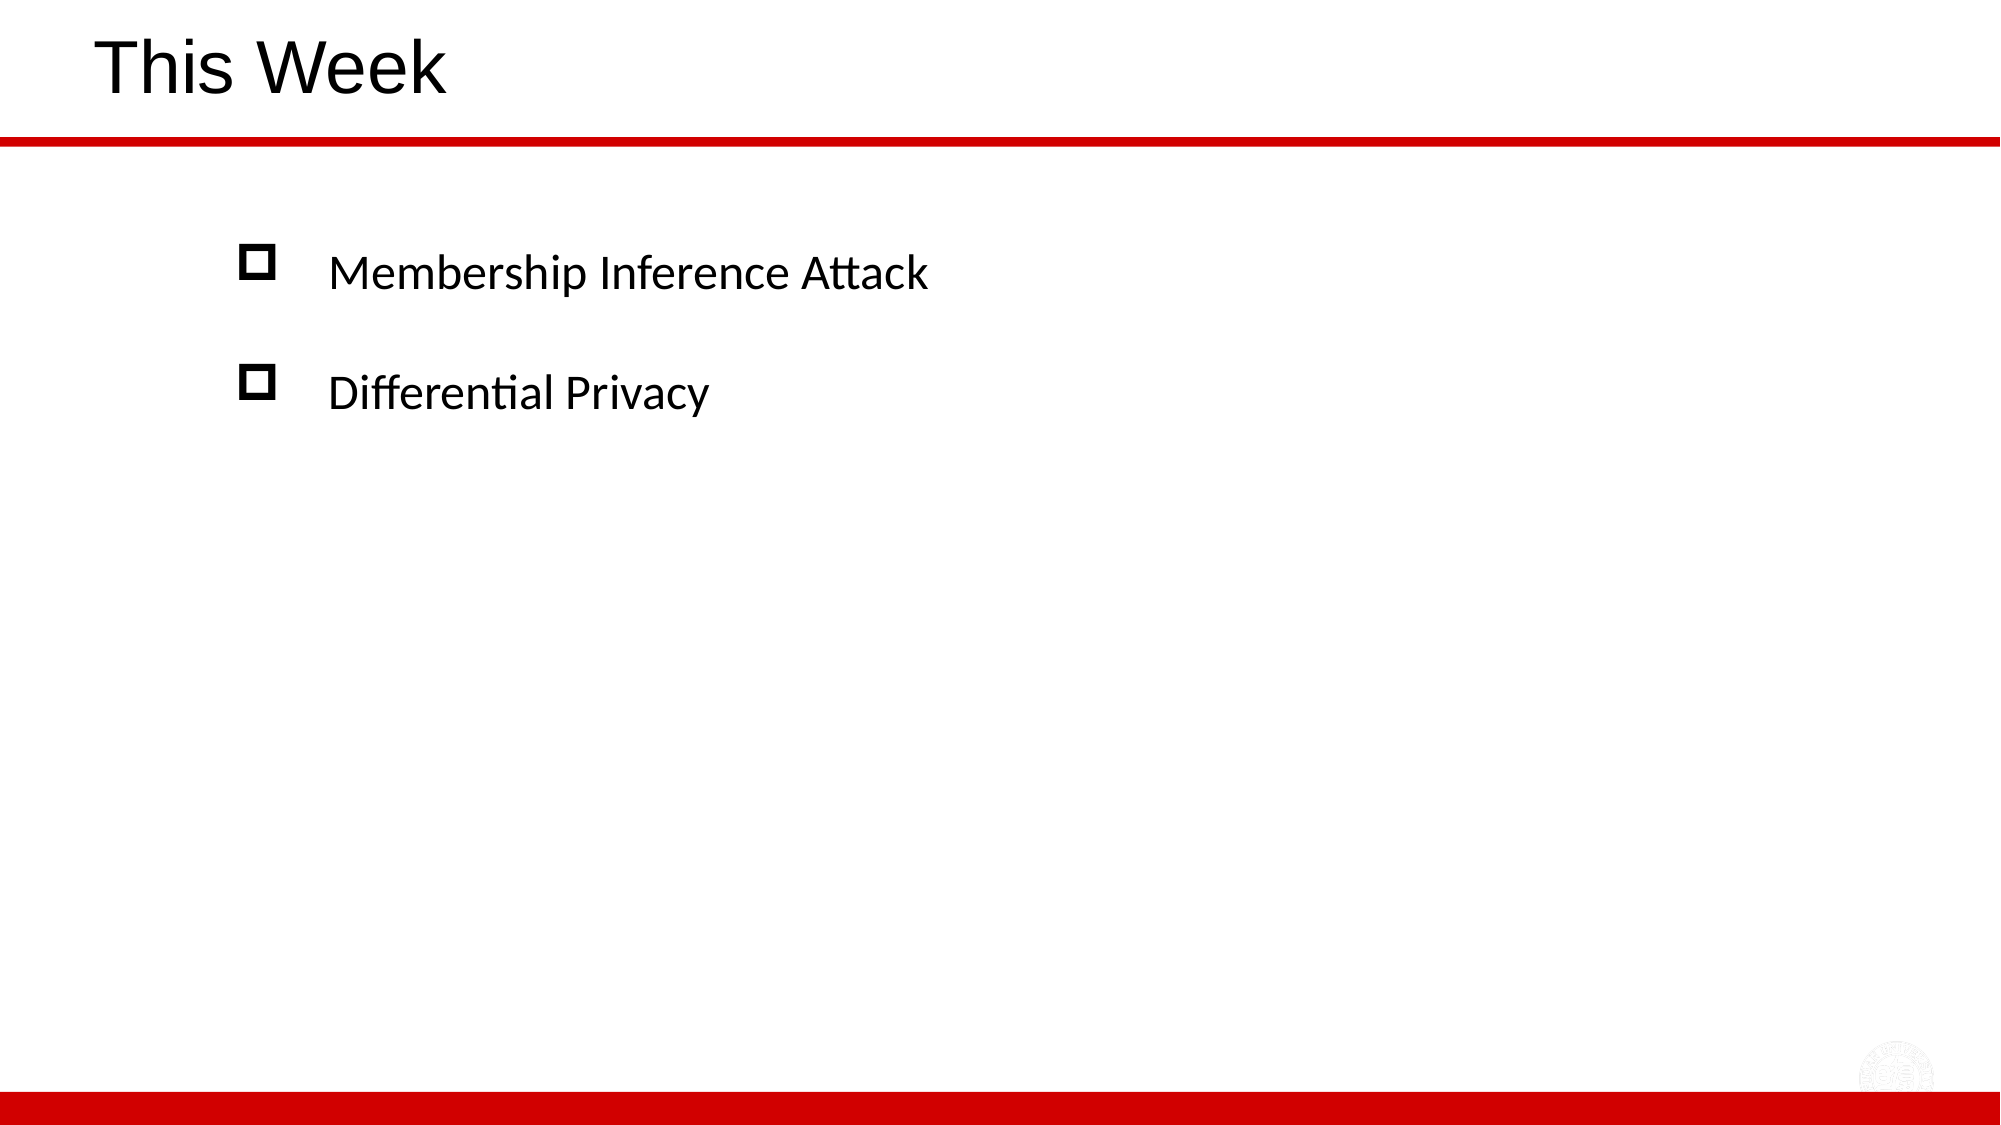

# This Week
Membership Inference Attack

Differential Privacy